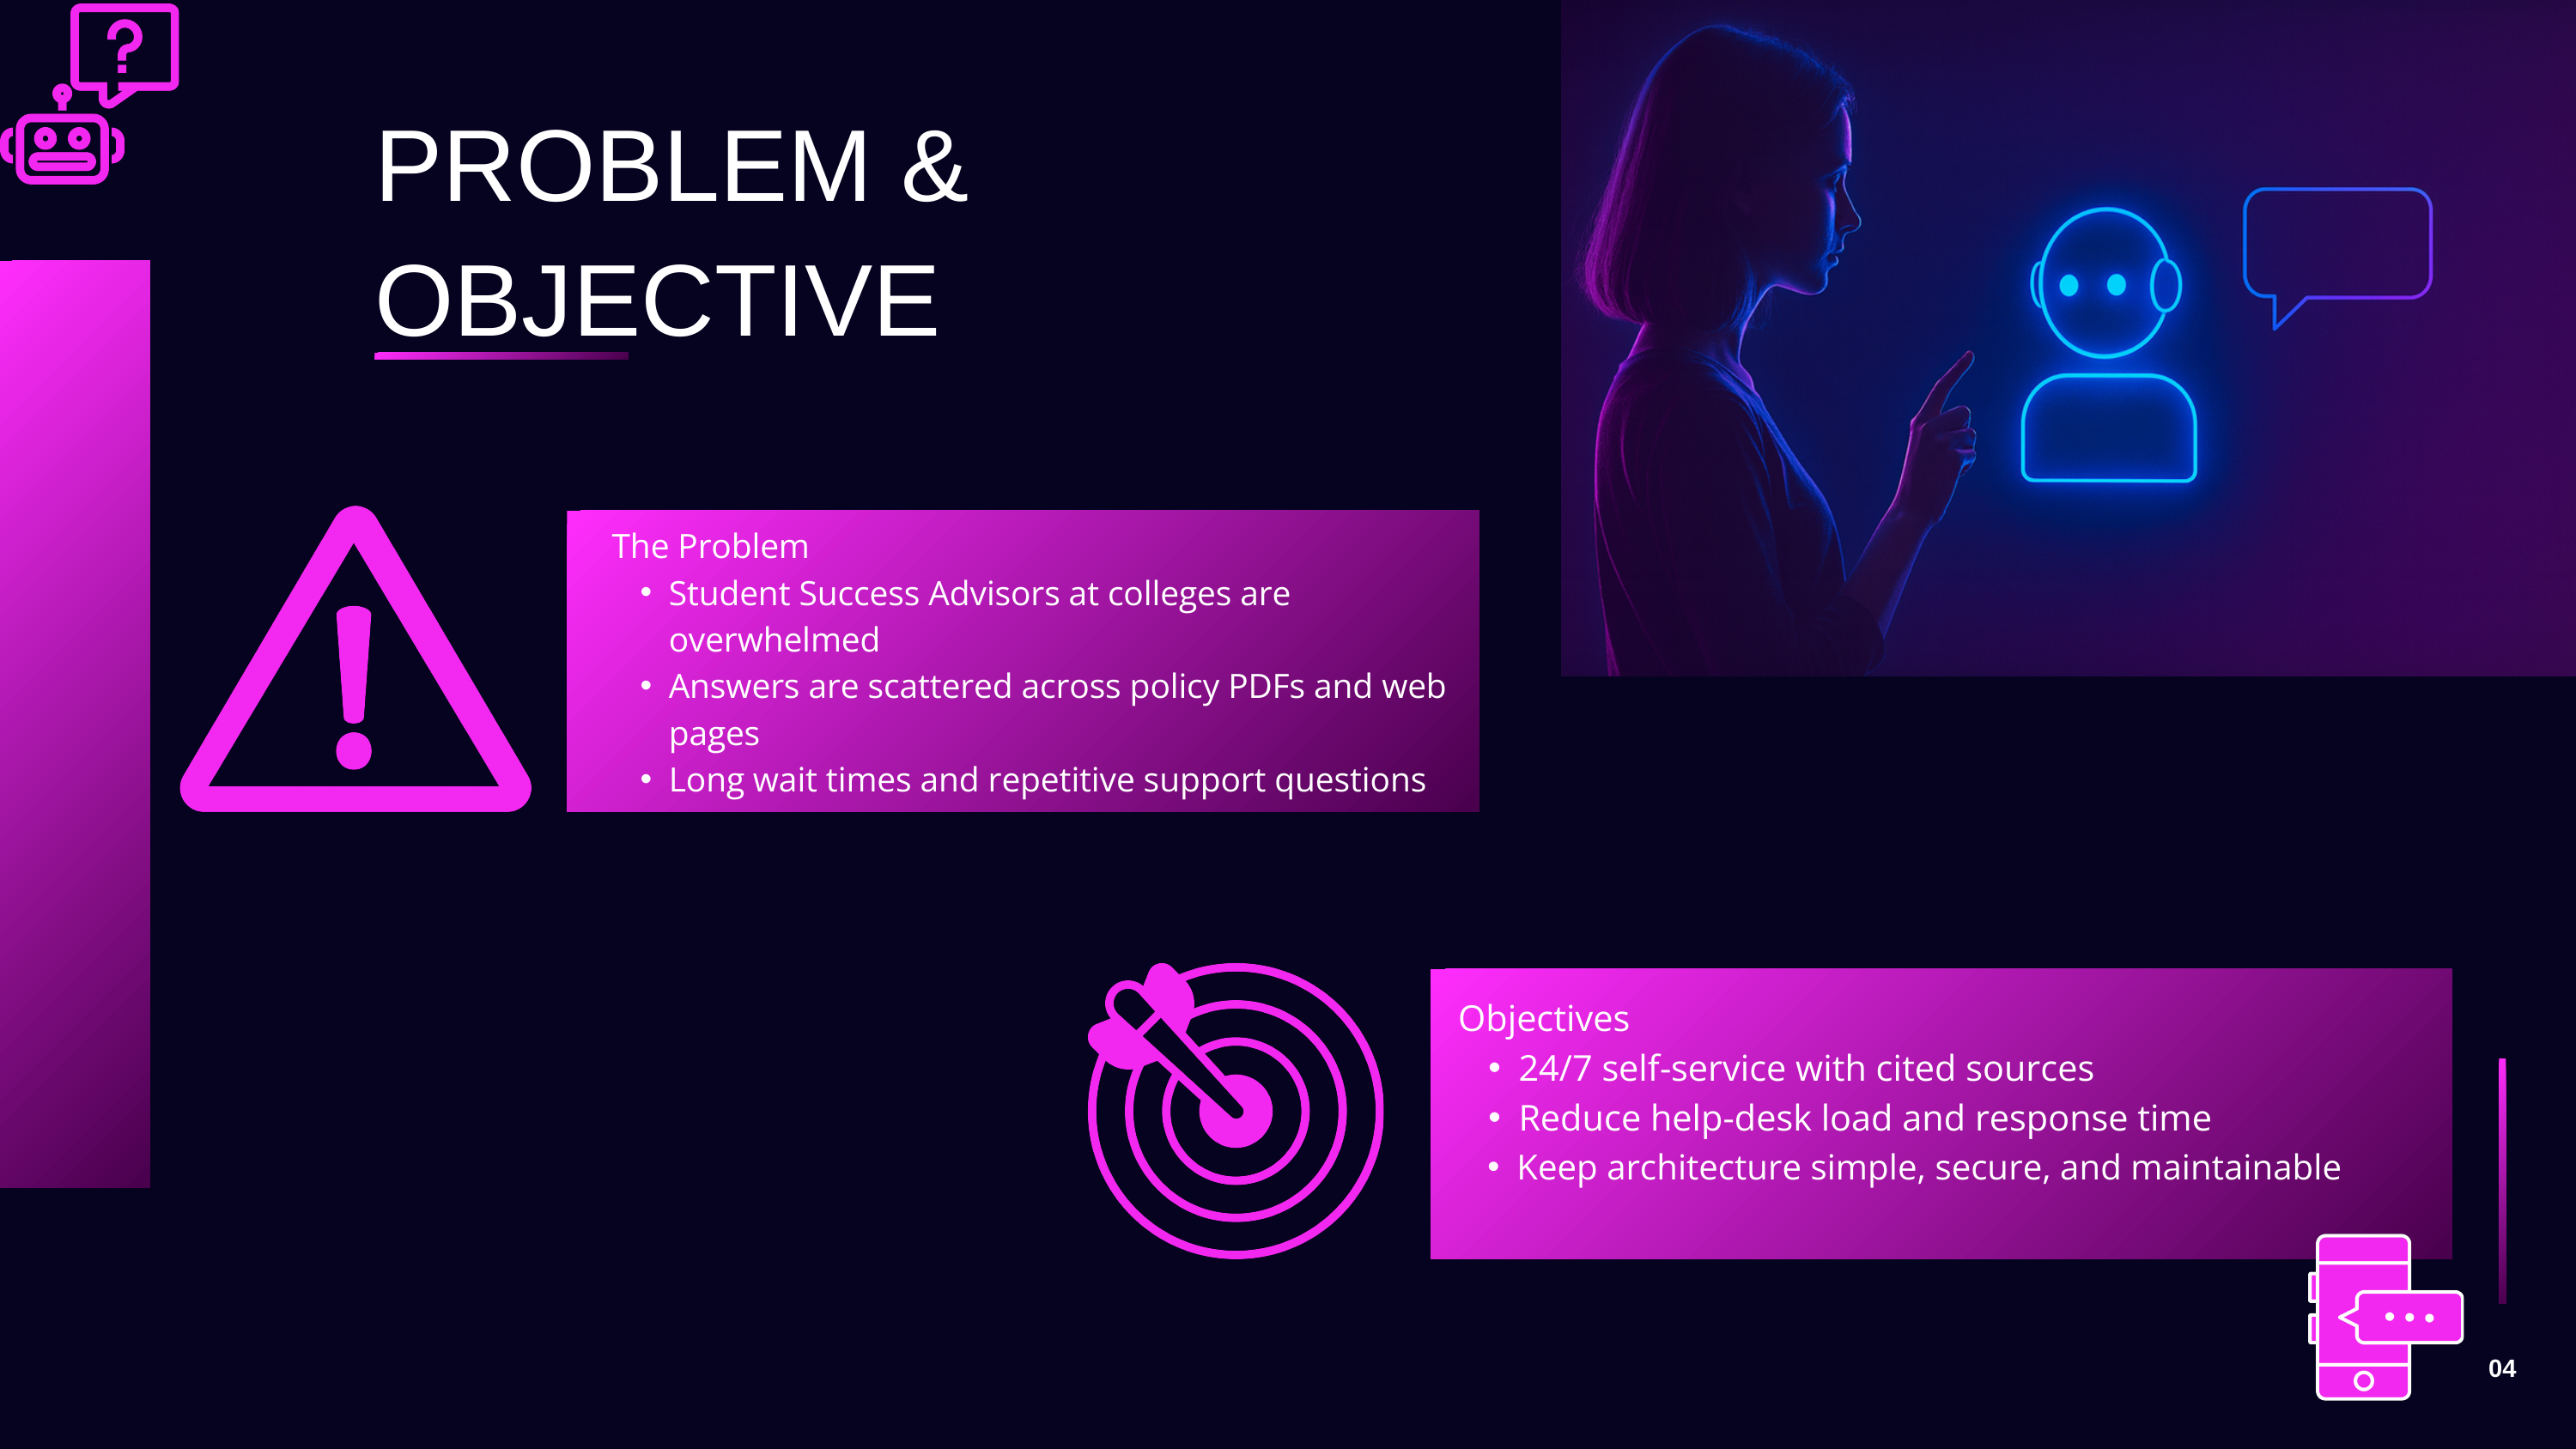

PROBLEM & OBJECTIVE

The Problem
Student Success Advisors at colleges are overwhelmed
Answers are scattered across policy PDFs and web pages
Long wait times and repetitive support questions

Objectives
24/7 self-service with cited sources
Reduce help-desk load and response time
Keep architecture simple, secure, and maintainable

04